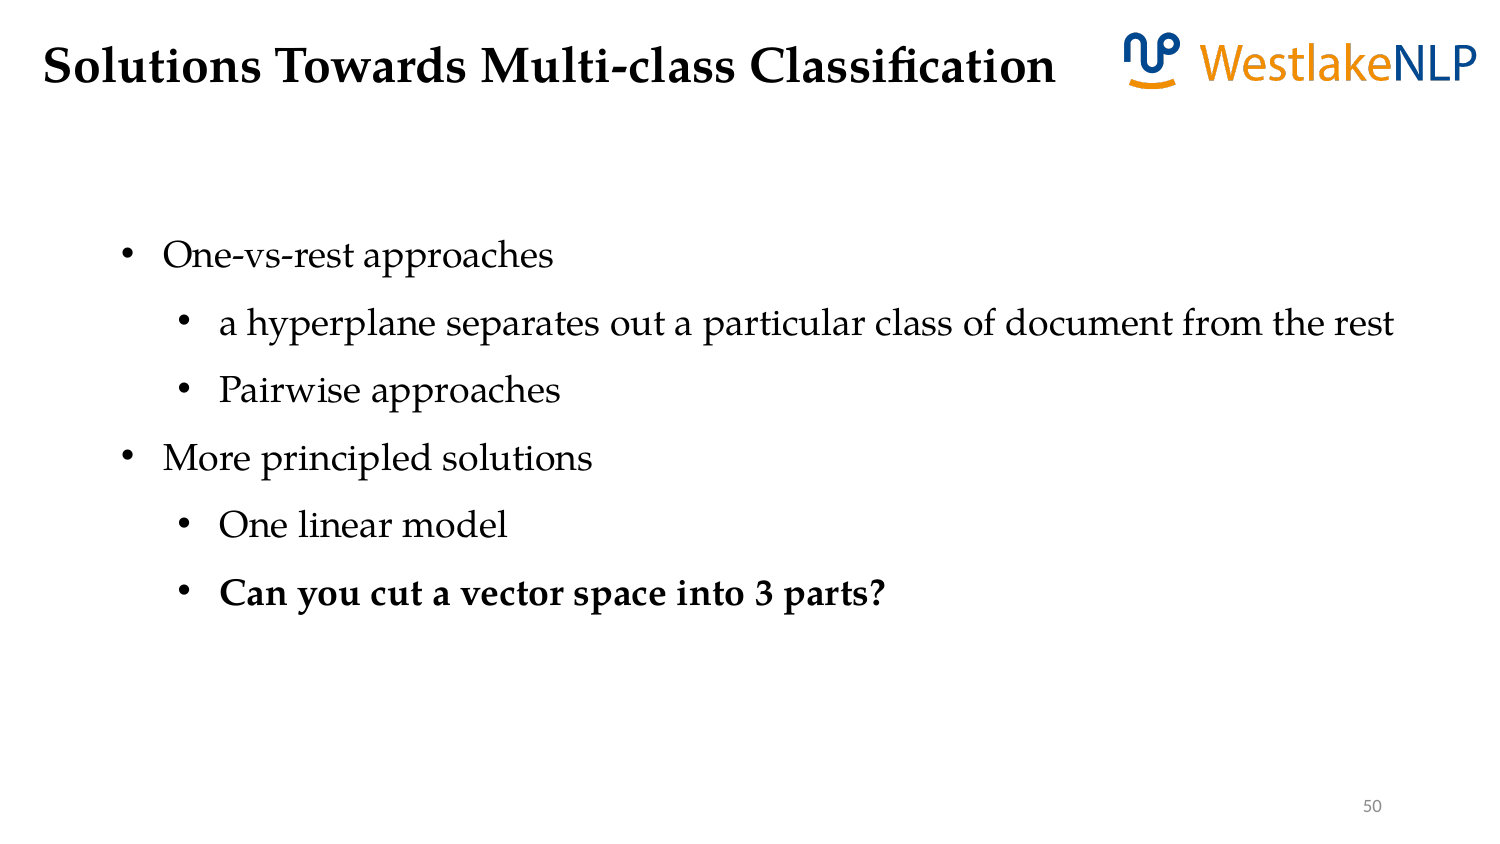

Solutions Towards Multi-class Classification
One-vs-rest approaches
a hyperplane separates out a particular class of document from the rest
Pairwise approaches
More principled solutions
One linear model
Can you cut a vector space into 3 parts?
50